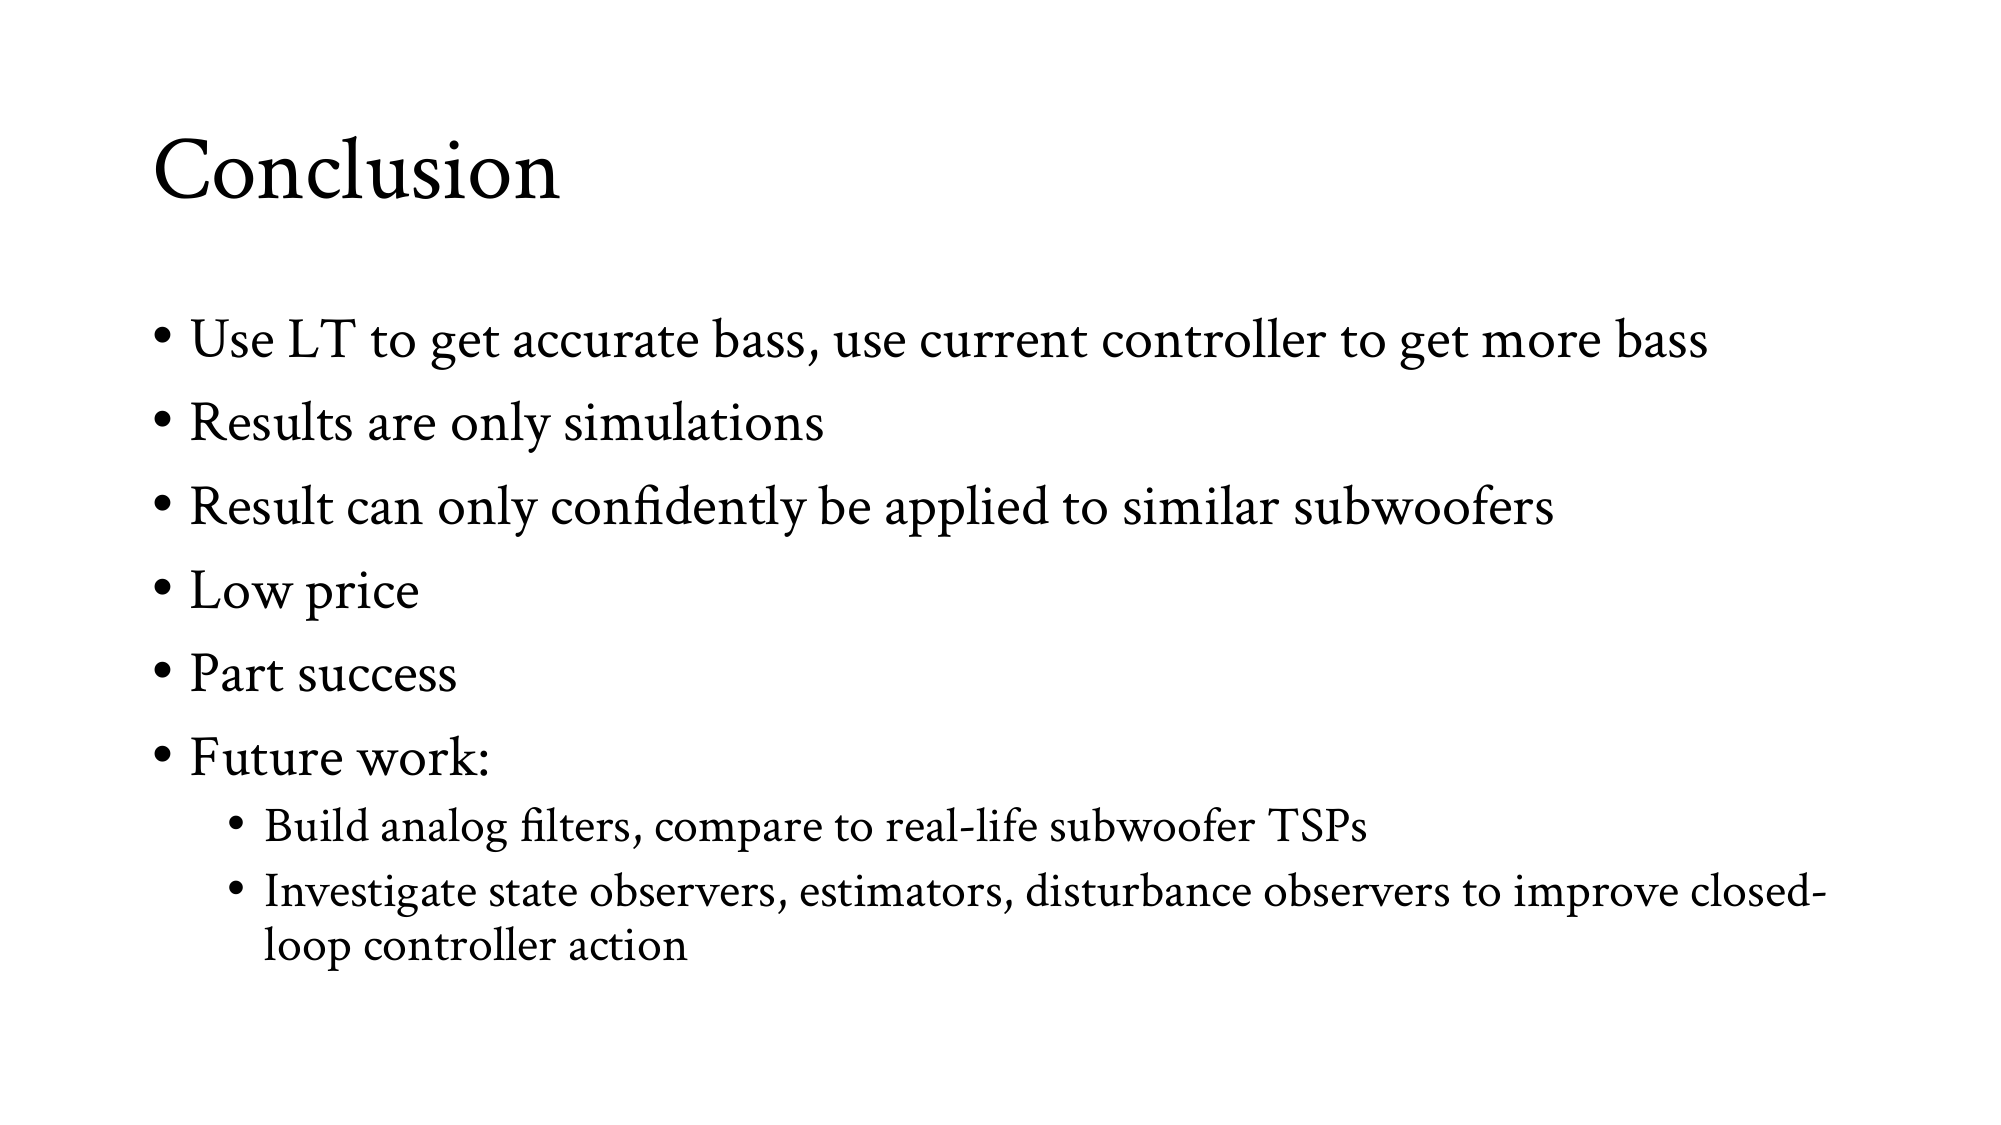

# Conclusion
Use LT to get accurate bass, use current controller to get more bass
Results are only simulations
Result can only confidently be applied to similar subwoofers
Low price
Part success
Future work:
Build analog filters, compare to real-life subwoofer TSPs
Investigate state observers, estimators, disturbance observers to improve closed-loop controller action